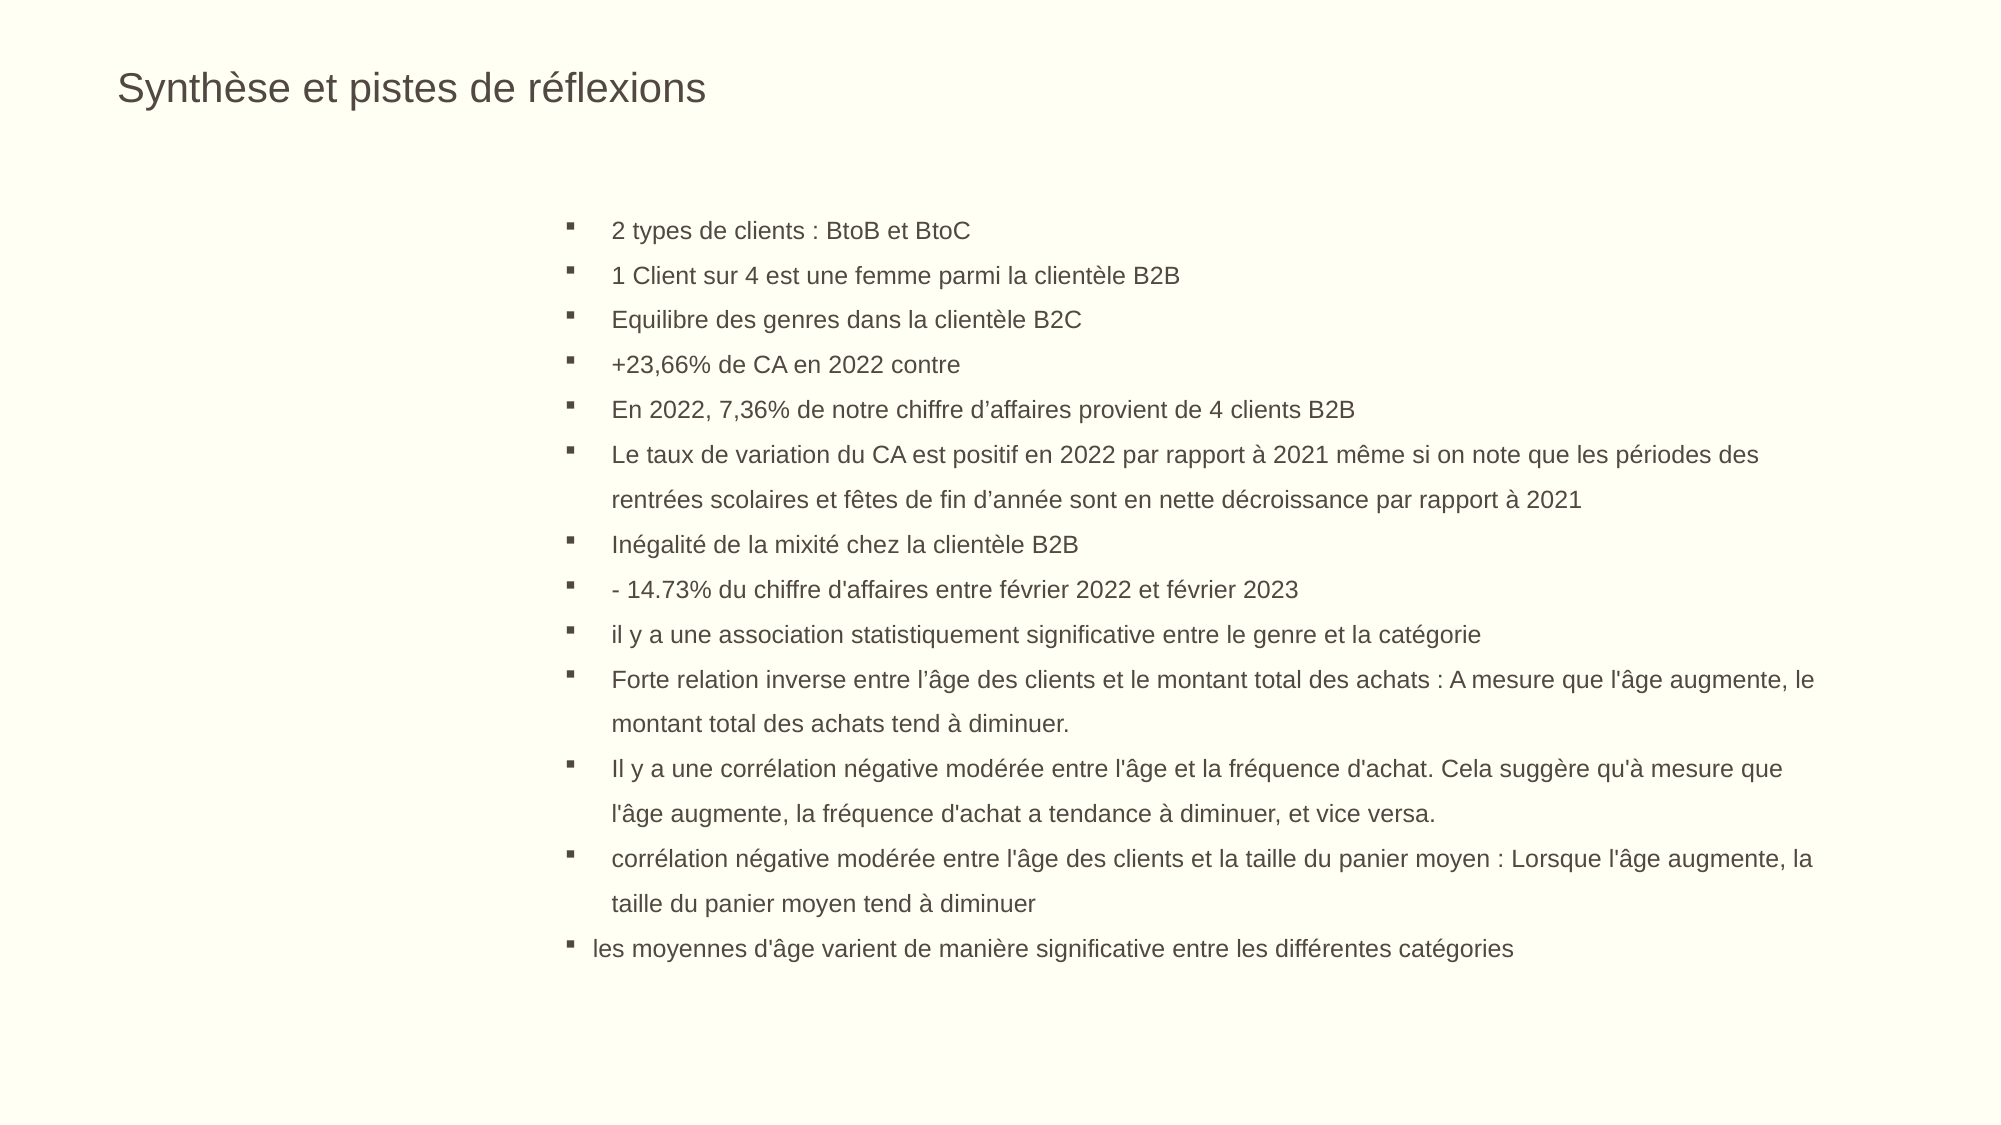

Synthèse et pistes de réflexions
2 types de clients : BtoB et BtoC
1 Client sur 4 est une femme parmi la clientèle B2B
Equilibre des genres dans la clientèle B2C
+23,66% de CA en 2022 contre
En 2022, 7,36% de notre chiffre d’affaires provient de 4 clients B2B
Le taux de variation du CA est positif en 2022 par rapport à 2021 même si on note que les périodes des rentrées scolaires et fêtes de fin d’année sont en nette décroissance par rapport à 2021
Inégalité de la mixité chez la clientèle B2B
- 14.73% du chiffre d'affaires entre février 2022 et février 2023
il y a une association statistiquement significative entre le genre et la catégorie
Forte relation inverse entre l’âge des clients et le montant total des achats : A mesure que l'âge augmente, le montant total des achats tend à diminuer.
Il y a une corrélation négative modérée entre l'âge et la fréquence d'achat. Cela suggère qu'à mesure que l'âge augmente, la fréquence d'achat a tendance à diminuer, et vice versa.
corrélation négative modérée entre l'âge des clients et la taille du panier moyen : Lorsque l'âge augmente, la taille du panier moyen tend à diminuer
les moyennes d'âge varient de manière significative entre les différentes catégories